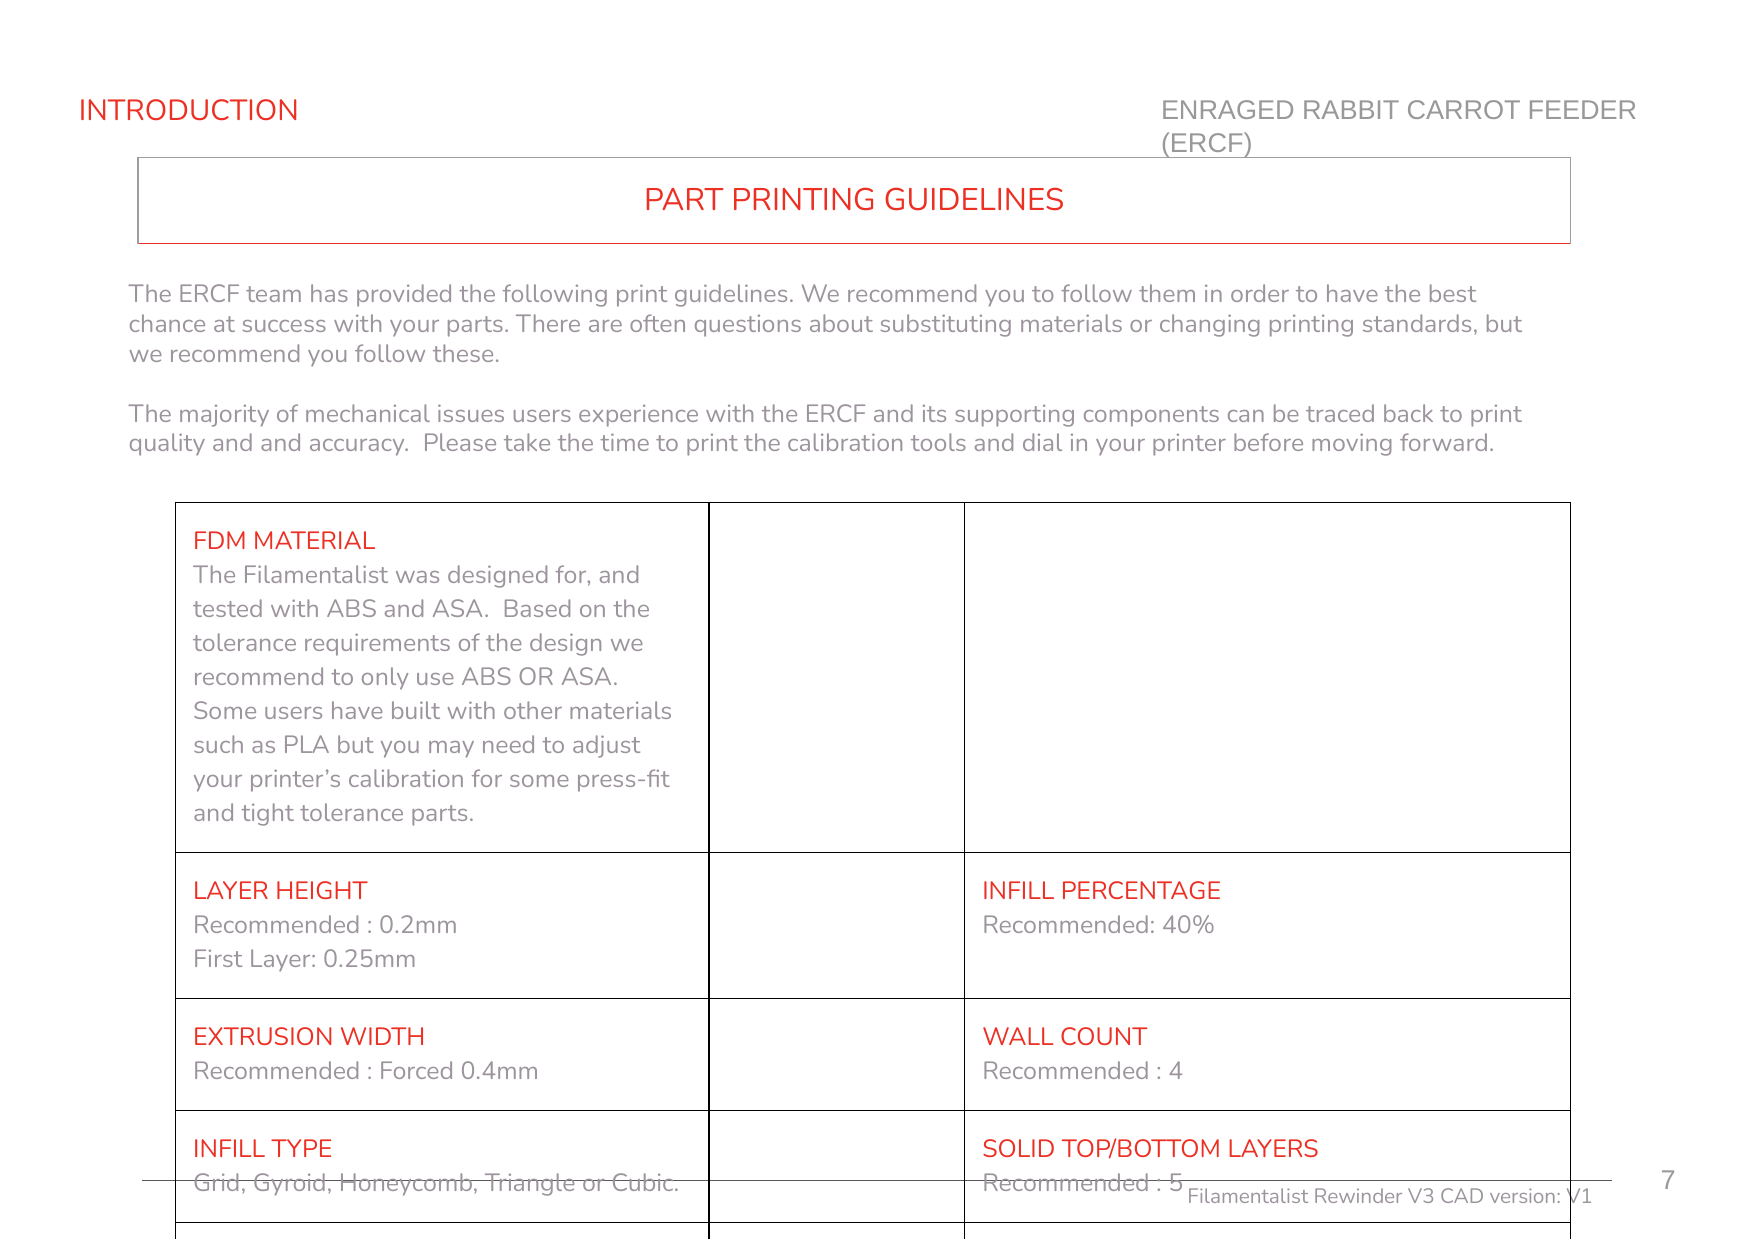

# INTRODUCTION

| PART PRINTING GUIDELINES |
| --- |
The ERCF team has provided the following print guidelines. We recommend you to follow them in order to have the best chance at success with your parts. There are often questions about substituting materials or changing printing standards, but we recommend you follow these.
The majority of mechanical issues users experience with the ERCF and its supporting components can be traced back to print quality and and accuracy.  Please take the time to print the calibration tools and dial in your printer before moving forward.
| FDM MATERIAL The Filamentalist was designed for, and tested with ABS and ASA. Based on the tolerance requirements of the design we recommend to only use ABS OR ASA. Some users have built with other materials such as PLA but you may need to adjust your printer’s calibration for some press-fit and tight tolerance parts. |  |  |
| --- | --- | --- |
| LAYER HEIGHT Recommended : 0.2mm First Layer: 0.25mm |  | INFILL PERCENTAGE Recommended: 40% |
| EXTRUSION WIDTH Recommended : Forced 0.4mm |  | WALL COUNT Recommended : 4 |
| INFILL TYPE Grid, Gyroid, Honeycomb, Triangle or Cubic. |  | SOLID TOP/BOTTOM LAYERS Recommended : 5 |
|  |  |  |
7